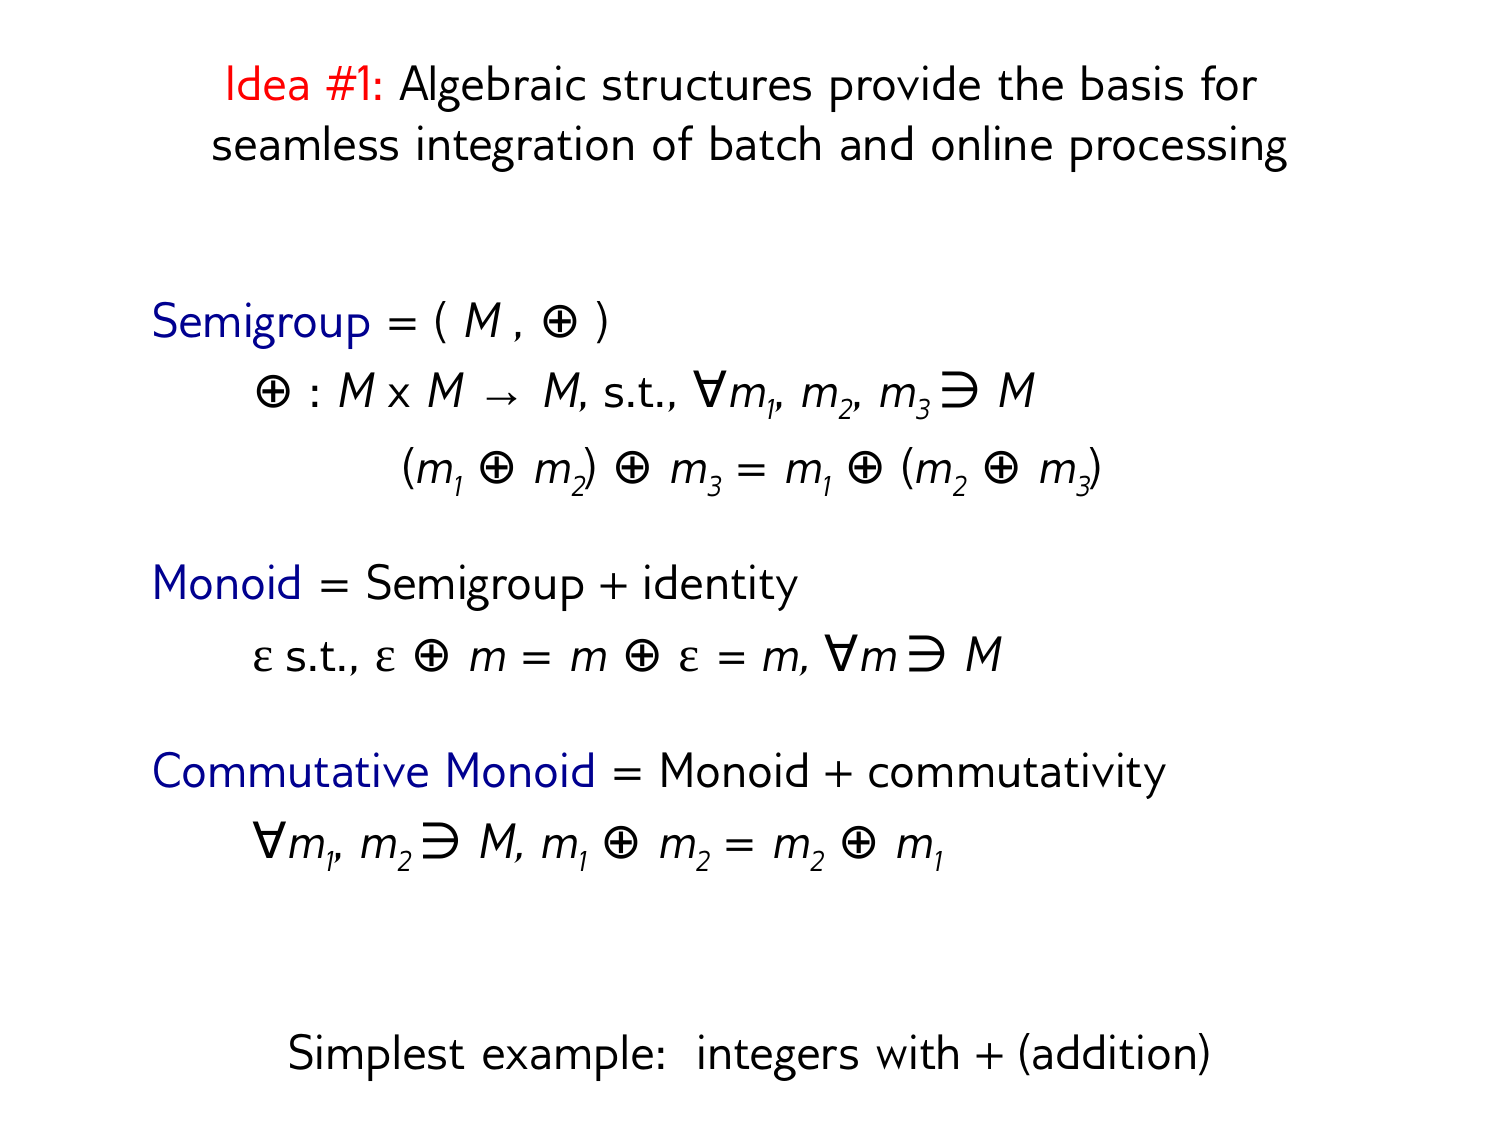

Idea #1: Algebraic structures provide the basis for
seamless integration of batch and online processing
Semigroup = ( M , ⊕ )
⊕ : M x M → M, s.t., ∀m1, m2, m3 ∋ M
(m1 ⊕ m2) ⊕ m3 = m1 ⊕ (m2 ⊕ m3)
Monoid = Semigroup + identity
ε s.t., ε ⊕ m = m ⊕ ε = m, ∀m ∋ M
Commutative Monoid = Monoid + commutativity
∀m1, m2 ∋ M, m1 ⊕ m2 = m2 ⊕ m1
Simplest example:  integers with + (addition)